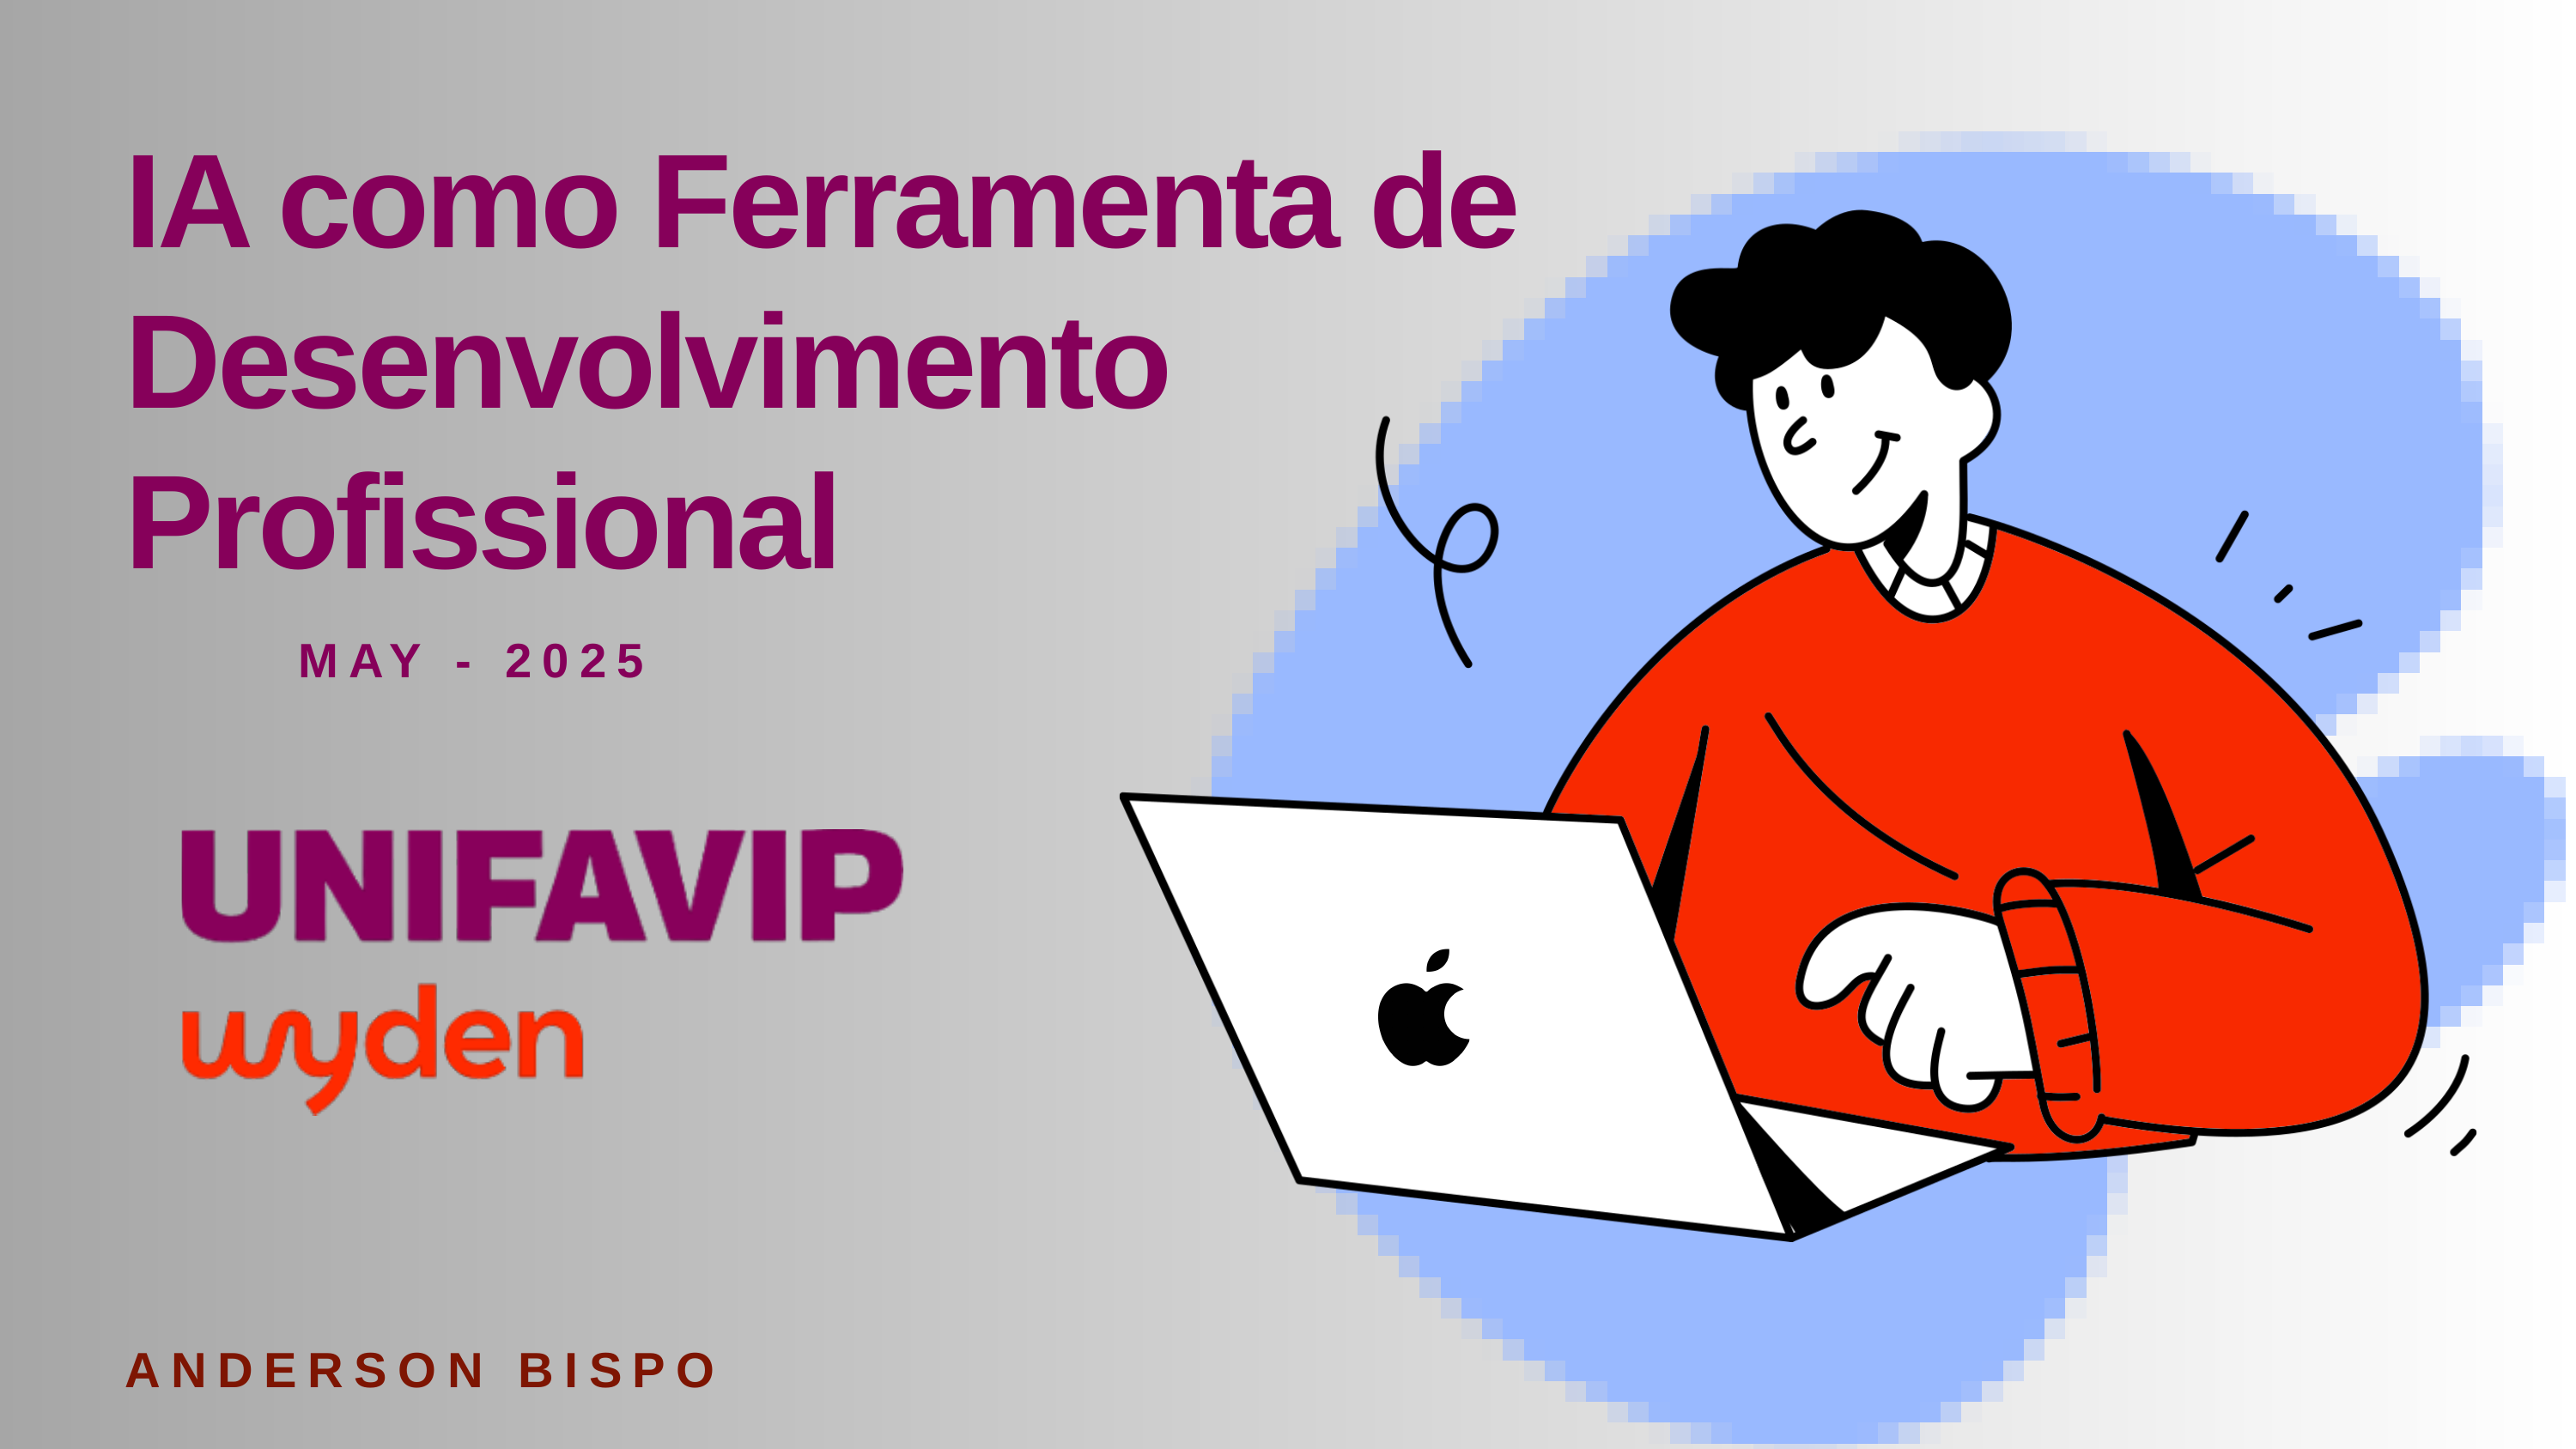

IA como Ferramenta de Desenvolvimento Profissional

MAY - 2025

ANDERSON BISPO